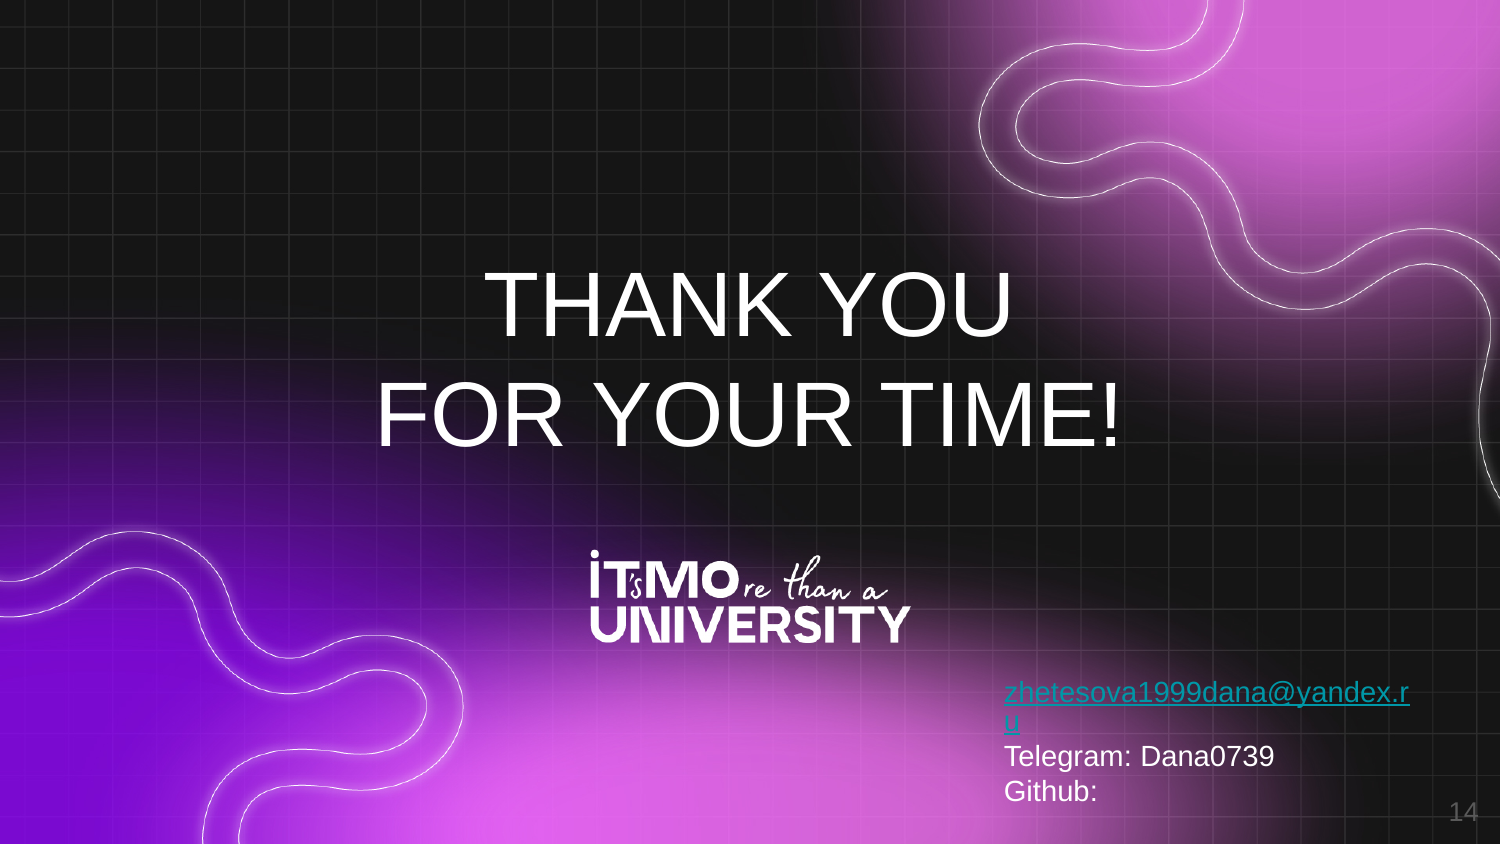

# THANK YOU FOR YOUR TIME!
zhetesova1999dana@yandex.ru
Telegram: Dana0739
Github:
14